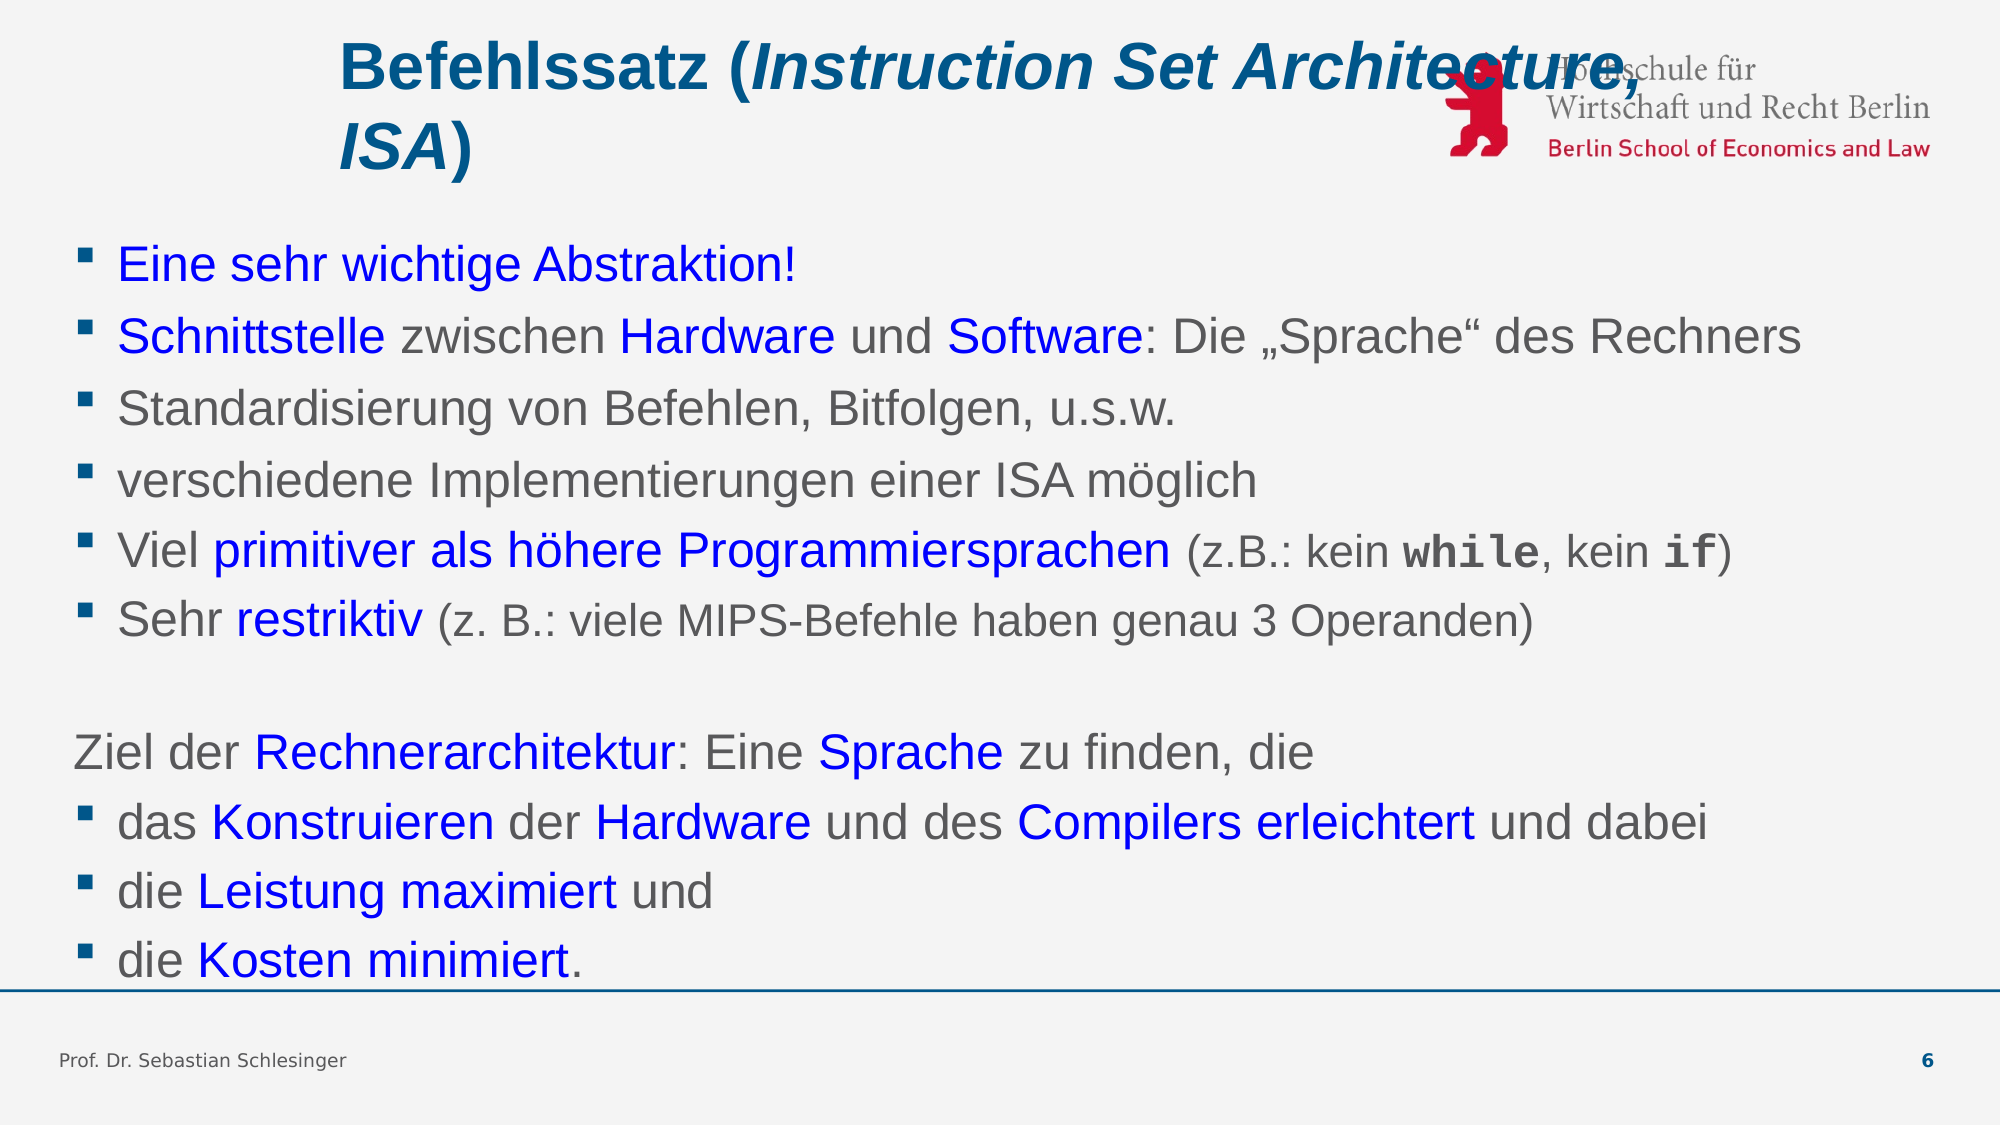

# Befehlssatz (Instruction Set Architecture, ISA)
Eine sehr wichtige Abstraktion!
Schnittstelle zwischen Hardware und Software: Die „Sprache“ des Rechners
Standardisierung von Befehlen, Bitfolgen, u.s.w.
verschiedene Implementierungen einer ISA möglich
Viel primitiver als höhere Programmiersprachen (z.B.: kein while, kein if)
Sehr restriktiv (z. B.: viele MIPS-Befehle haben genau 3 Operanden)

Ziel der Rechnerarchitektur: Eine Sprache zu finden, die
das Konstruieren der Hardware und des Compilers erleichtert und dabei
die Leistung maximiert und
die Kosten minimiert.
Prof. Dr. Sebastian Schlesinger
6